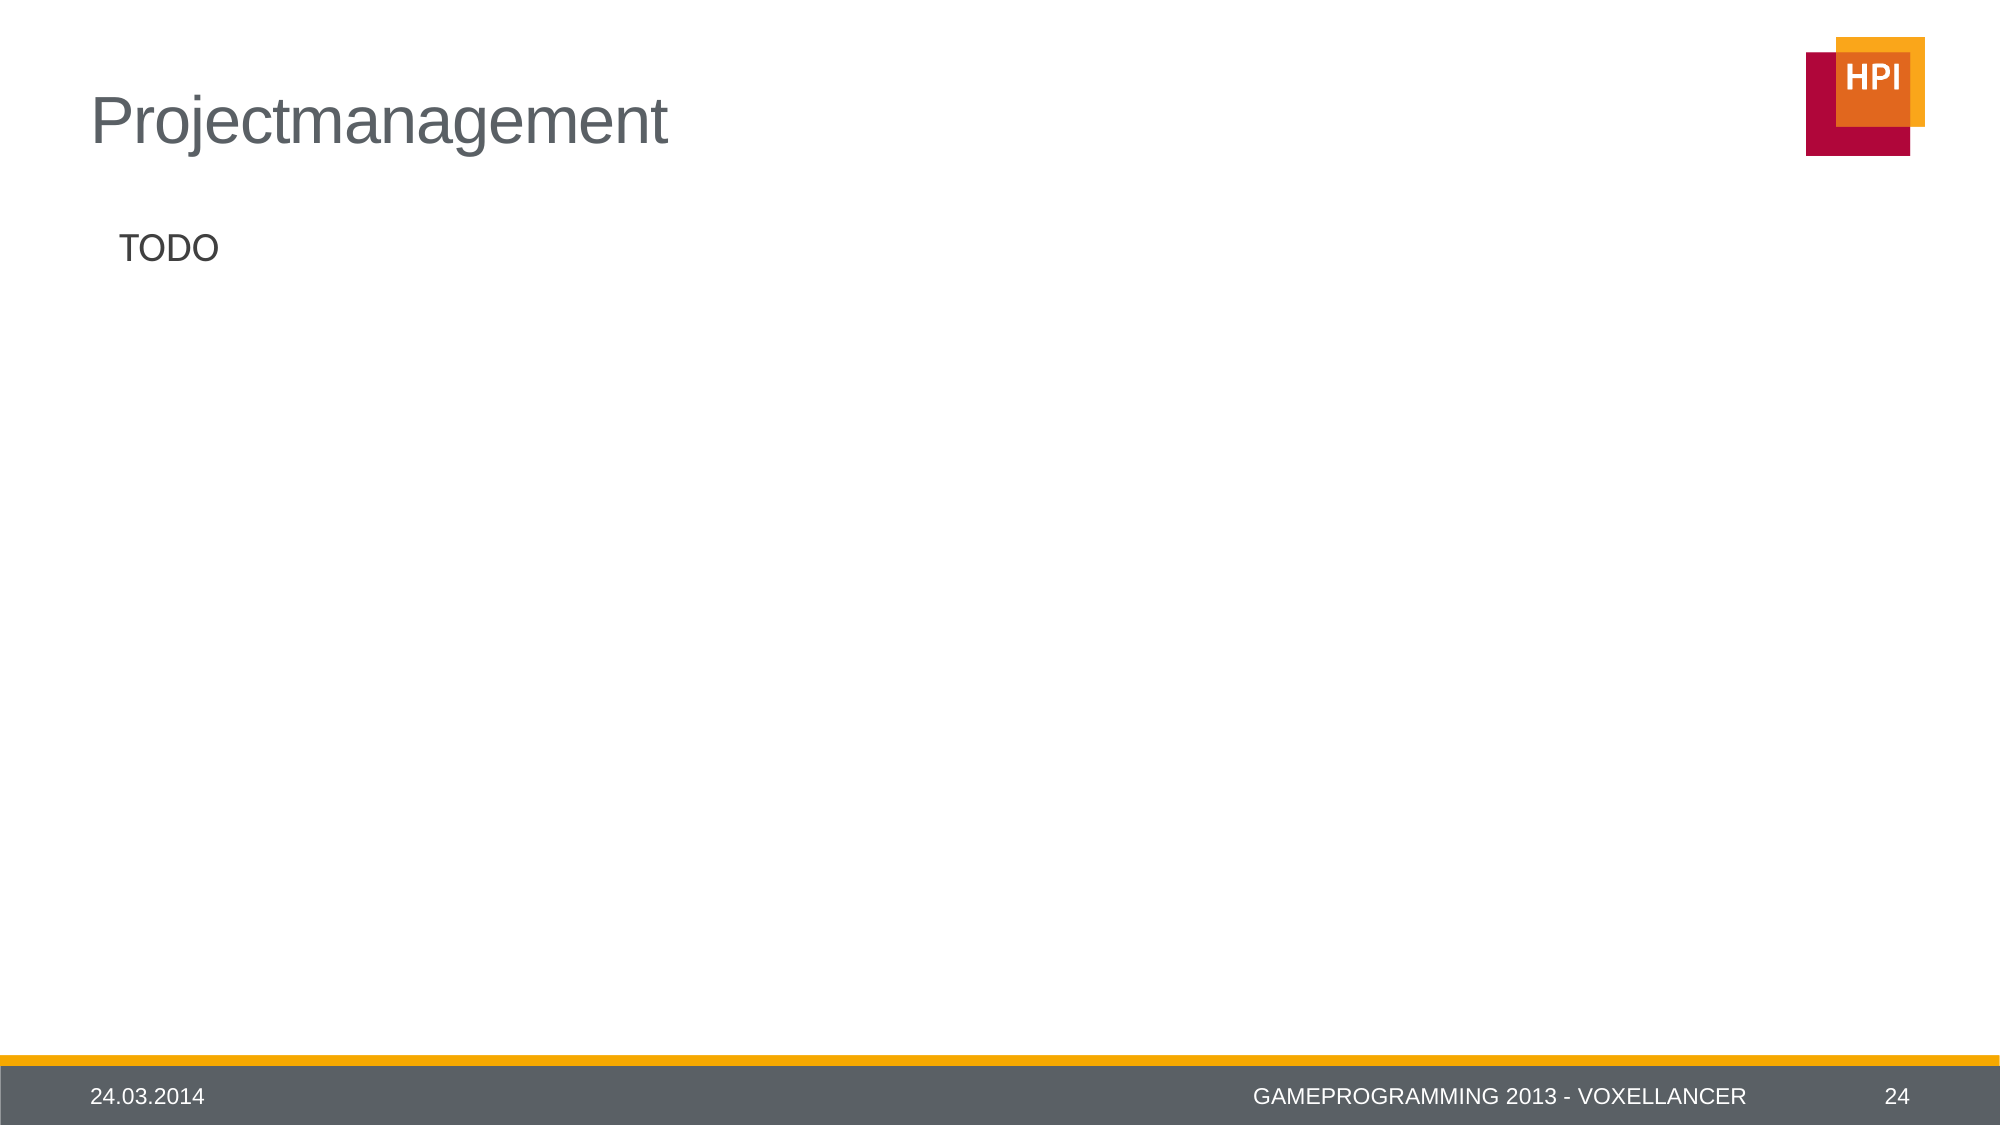

# Projectmanagement
TODO
24.03.2014
Gameprogramming 2013 - Voxellancer
24